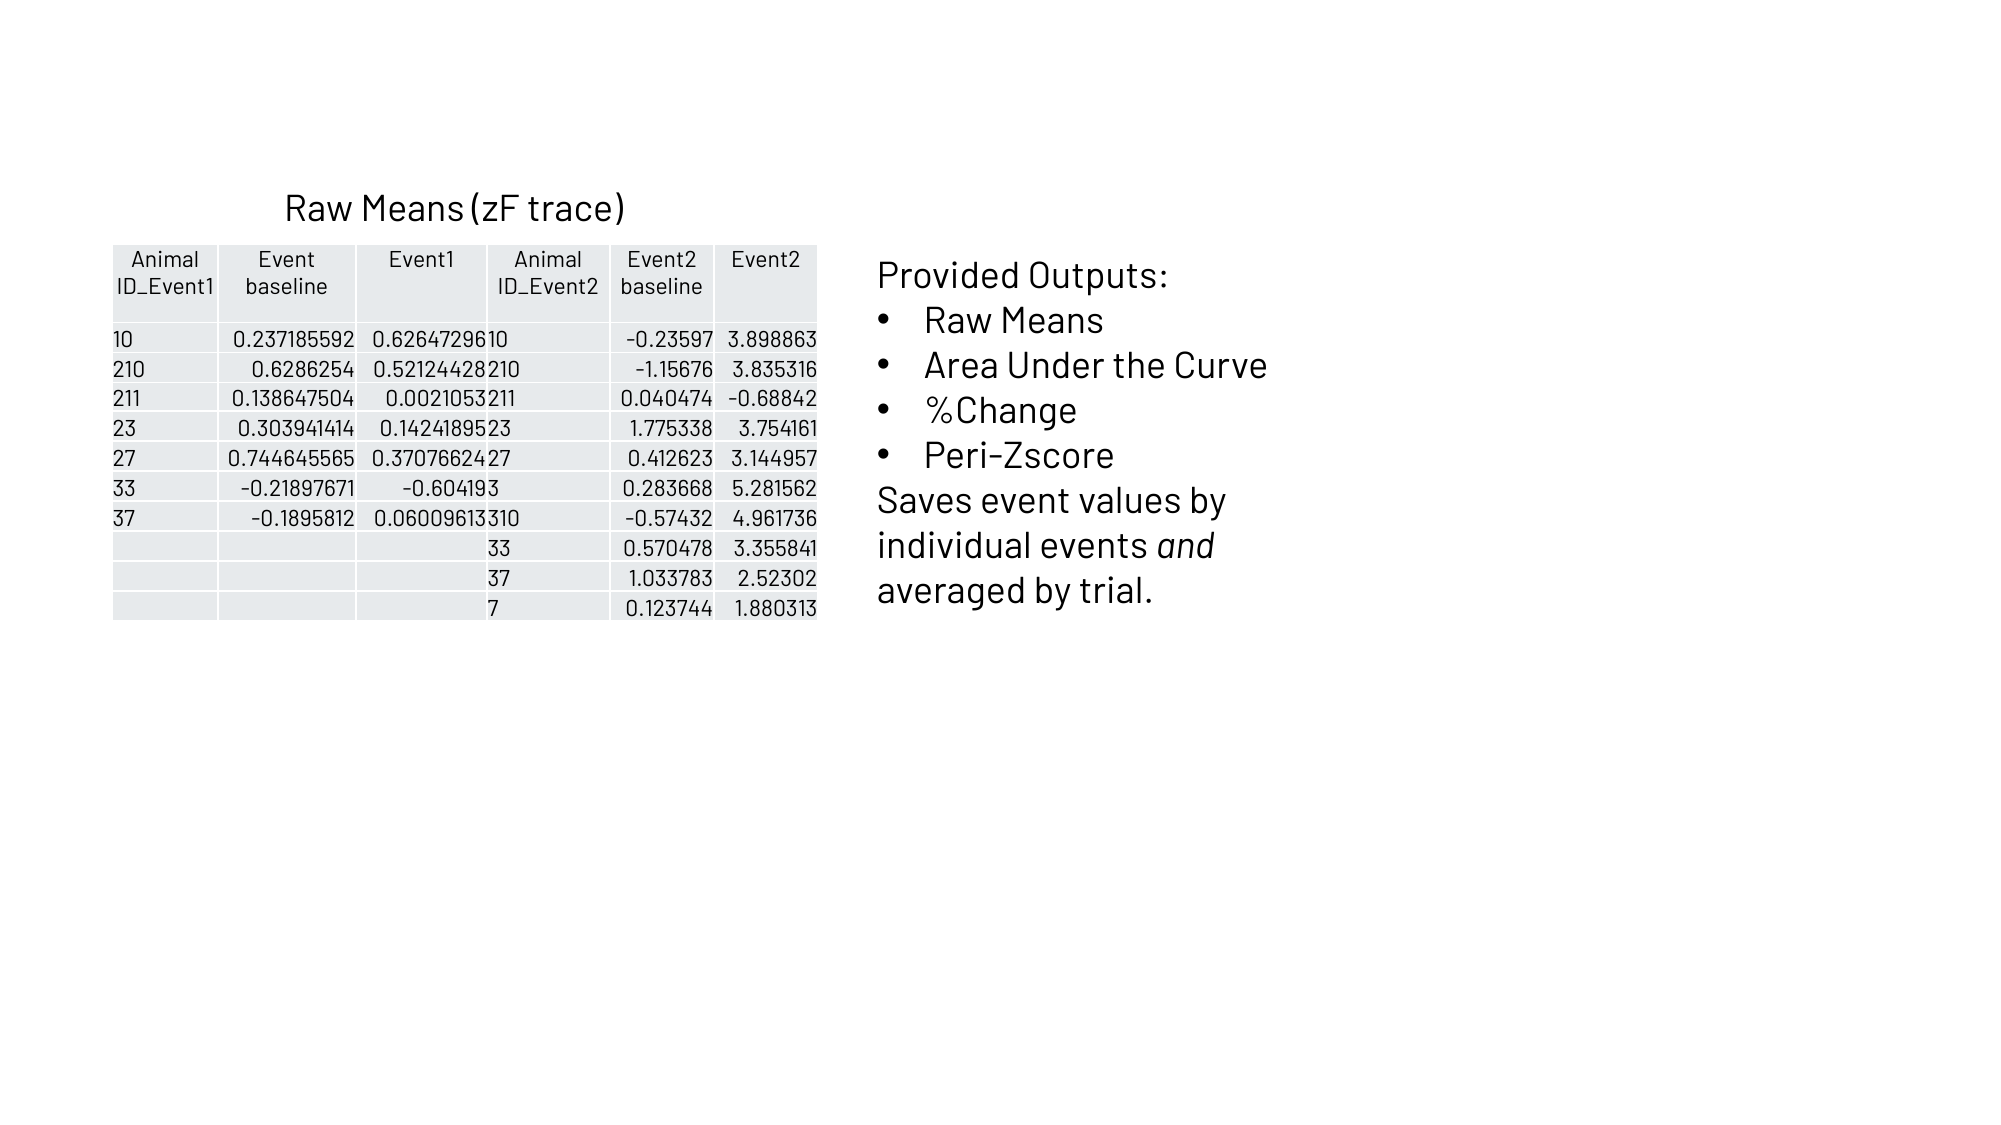

Raw Means (zF trace)
| Animal ID\_Event1 | Event baseline | Event1 | Animal ID\_Event2 | Event2 baseline | Event2 |
| --- | --- | --- | --- | --- | --- |
| 10 | 0.237185592 | 0.62647296 | 10 | -0.23597 | 3.898863 |
| 210 | 0.6286254 | 0.52124428 | 210 | -1.15676 | 3.835316 |
| 211 | 0.138647504 | 0.0021053 | 211 | 0.040474 | -0.68842 |
| 23 | 0.303941414 | 0.14241895 | 23 | 1.775338 | 3.754161 |
| 27 | 0.744645565 | 0.37076624 | 27 | 0.412623 | 3.144957 |
| 33 | -0.21897671 | -0.60419 | 3 | 0.283668 | 5.281562 |
| 37 | -0.1895812 | 0.06009613 | 310 | -0.57432 | 4.961736 |
|  |  |  | 33 | 0.570478 | 3.355841 |
|  |  |  | 37 | 1.033783 | 2.52302 |
|  |  |  | 7 | 0.123744 | 1.880313 |
Provided Outputs:
Raw Means
Area Under the Curve
%Change
Peri-Zscore
Saves event values by individual events and averaged by trial.